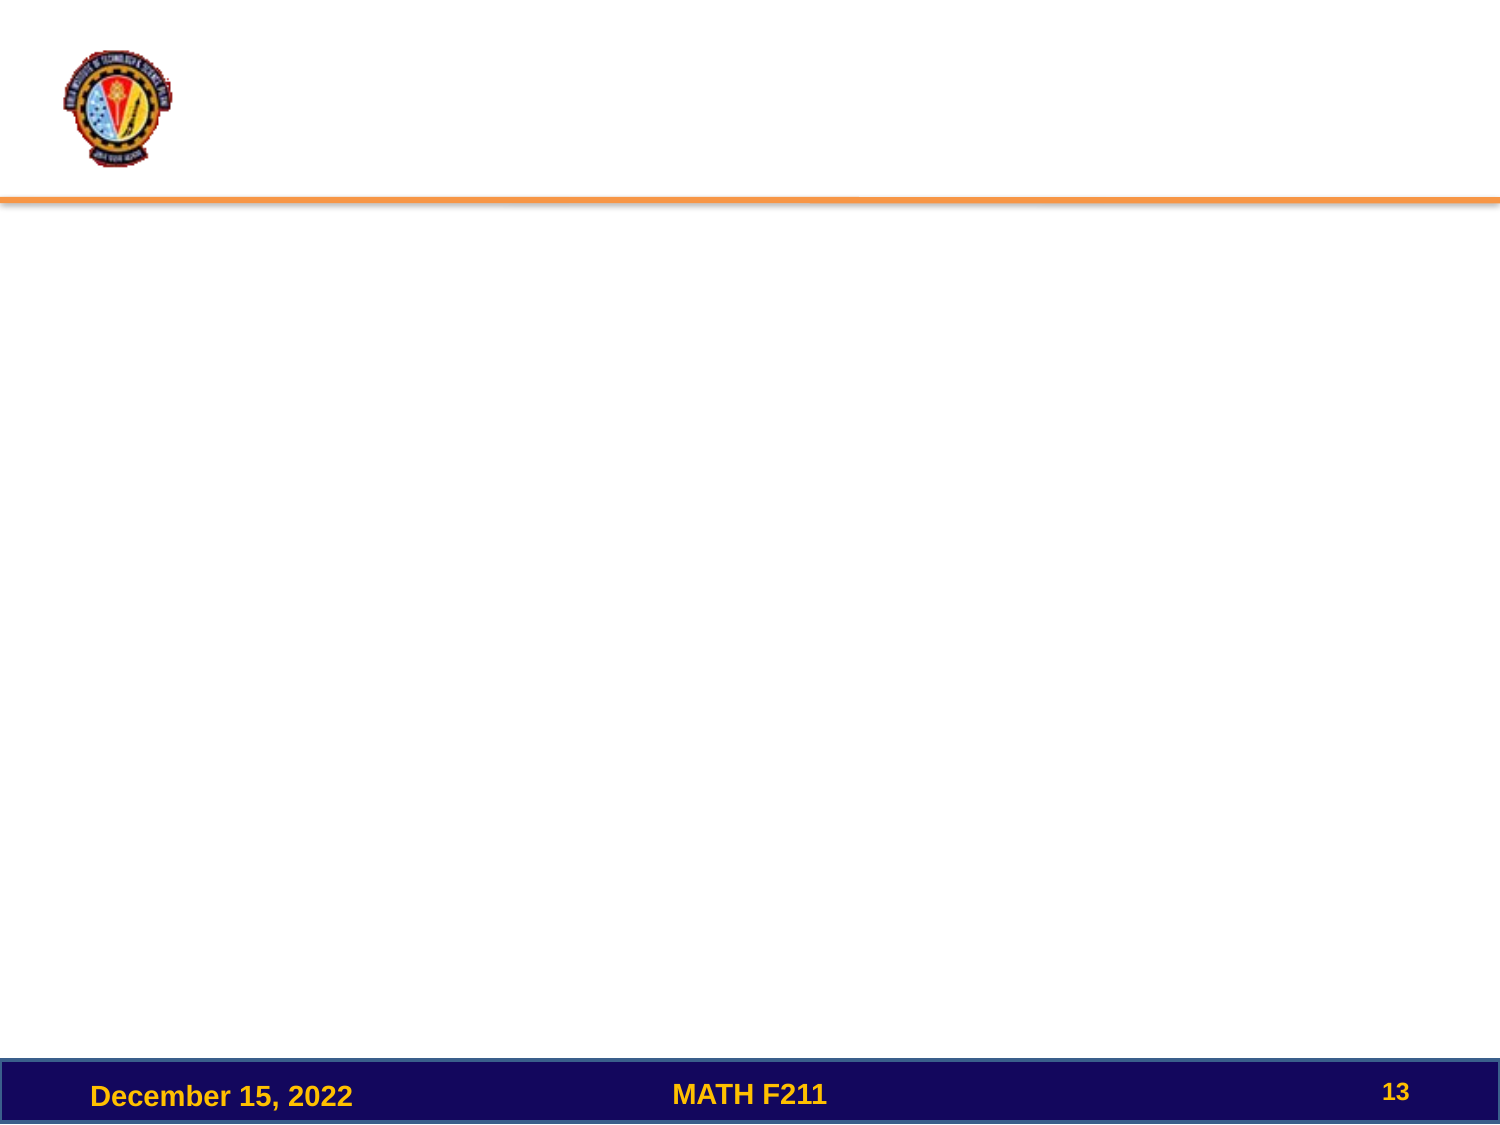

#

13
MATH F211
December 15, 2022